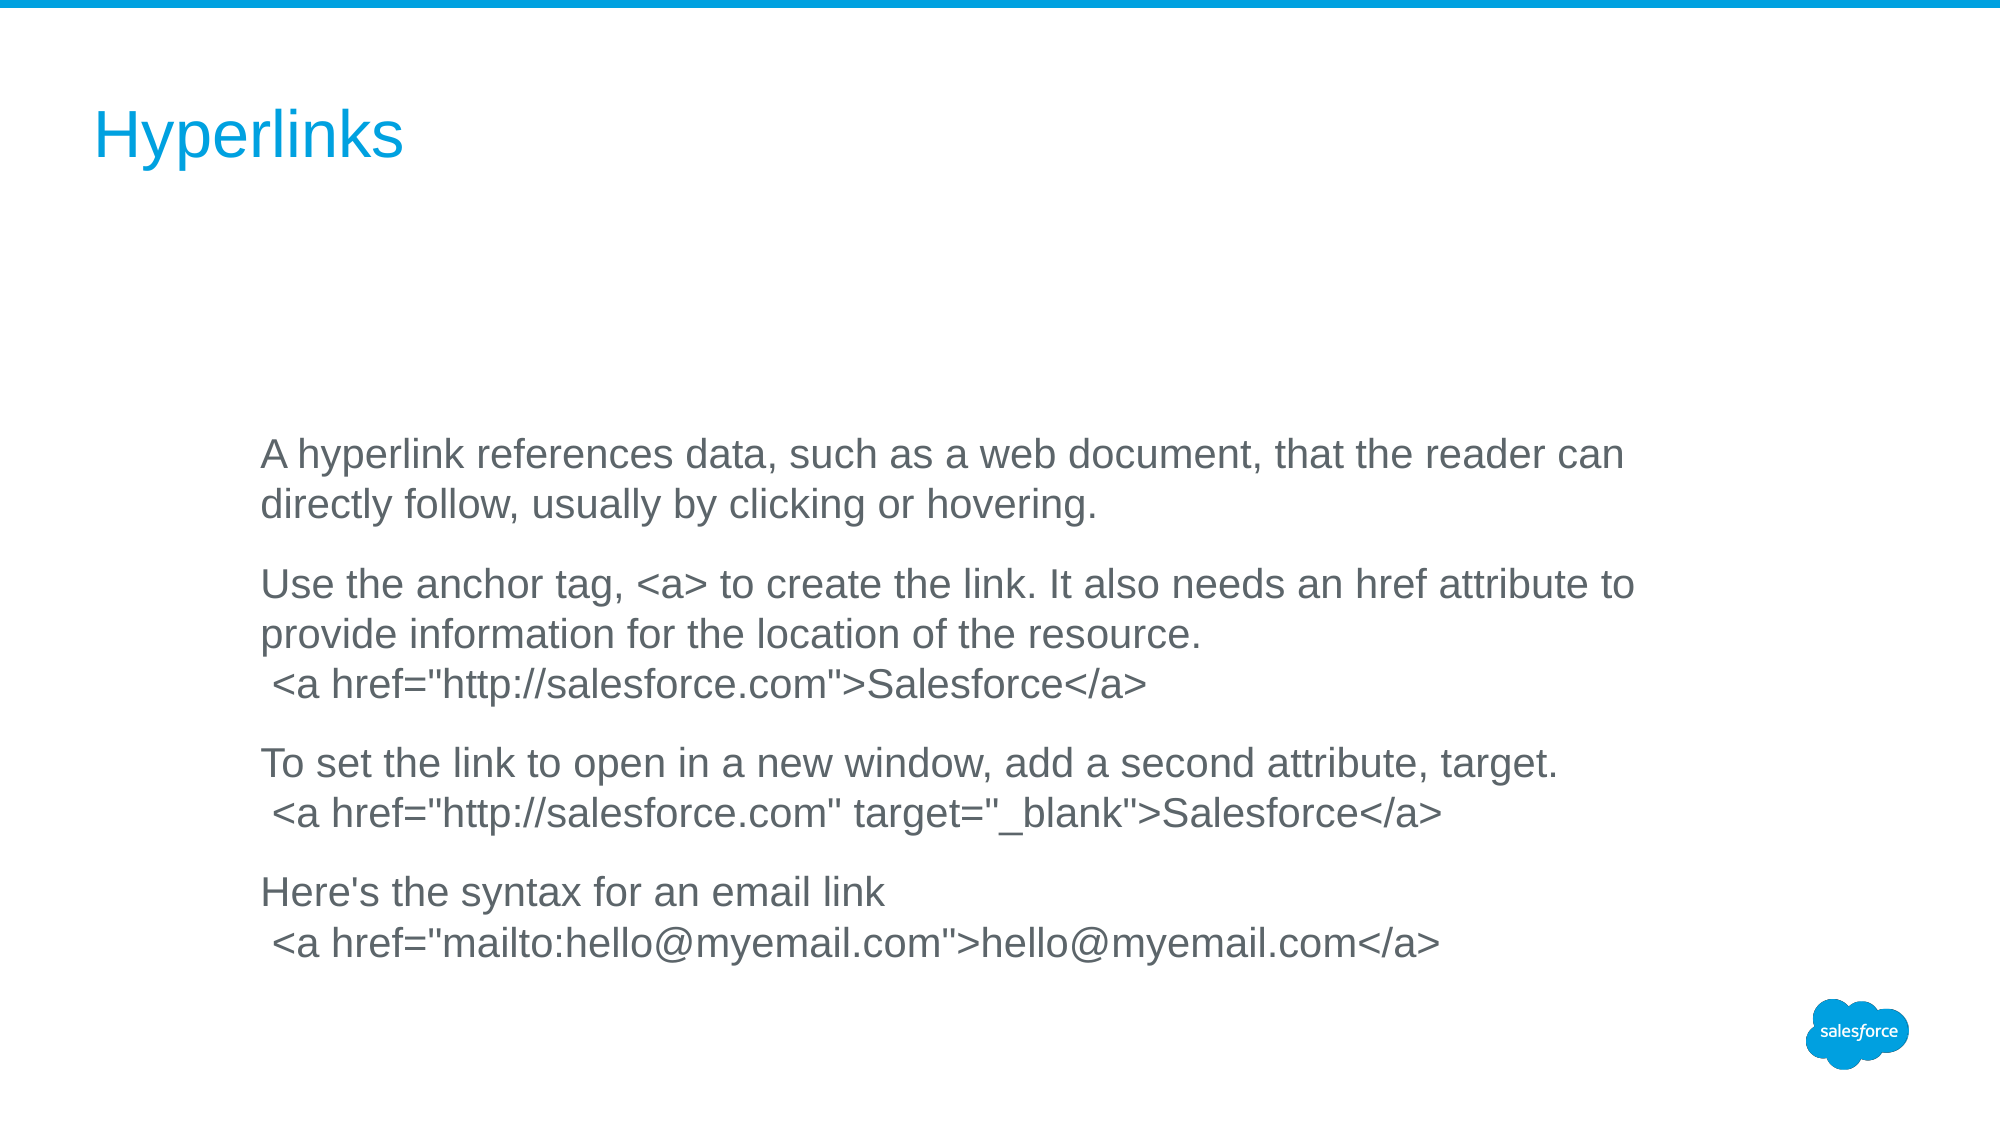

# Hyperlinks
A hyperlink references data, such as a web document, that the reader can directly follow, usually by clicking or hovering.
Use the anchor tag, <a> to create the link. It also needs an href attribute to provide information for the location of the resource.
 <a href="http://salesforce.com">Salesforce</a>
To set the link to open in a new window, add a second attribute, target.
 <a href="http://salesforce.com" target="_blank">Salesforce</a>
Here's the syntax for an email link
 <a href="mailto:hello@myemail.com">hello@myemail.com</a>